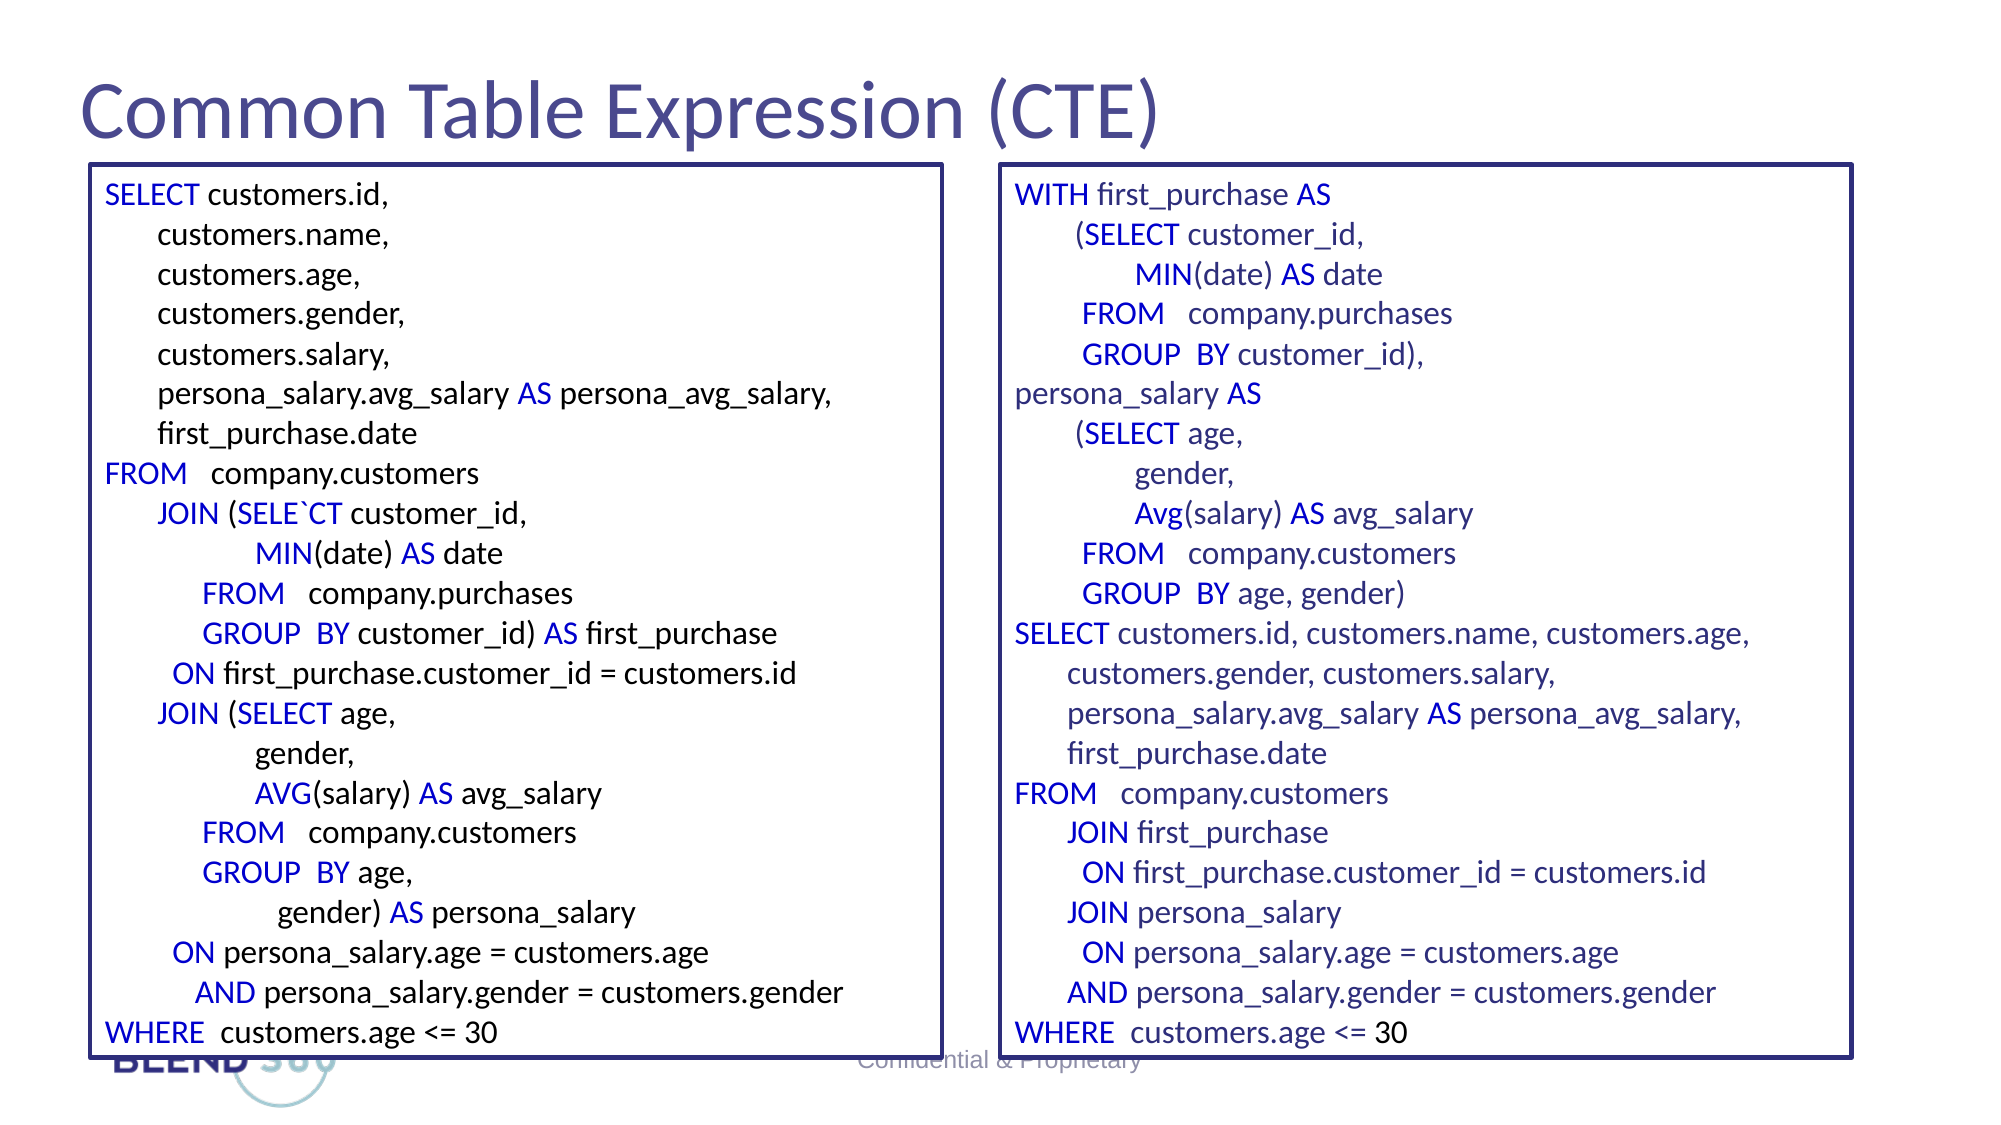

# Common Table Expression (CTE)
SELECT customers.id,
       customers.name,
       customers.age,
       customers.gender,
       customers.salary,
       persona_salary.avg_salary AS persona_avg_salary,
       first_purchase.date
FROM   company.customers
       JOIN (SELE`CT customer_id,
                    MIN(date) AS date
             FROM   company.purchases
             GROUP  BY customer_id) AS first_purchase
         ON first_purchase.customer_id = customers.id
       JOIN (SELECT age,
                    gender,
                    AVG(salary) AS avg_salary
             FROM   company.customers
             GROUP  BY age,
                       gender) AS persona_salary
         ON persona_salary.age = customers.age
            AND persona_salary.gender = customers.gender
WHERE  customers.age <= 30
WITH first_purchase AS
        (SELECT customer_id,
                MIN(date) AS date
         FROM   company.purchases
         GROUP  BY customer_id),
persona_salary AS
        (SELECT age,
                gender,
                Avg(salary) AS avg_salary
         FROM   company.customers
         GROUP  BY age, gender)
SELECT customers.id, customers.name, customers.age,
       customers.gender, customers.salary,
       persona_salary.avg_salary AS persona_avg_salary,
       first_purchase.date
FROM   company.customers
       JOIN first_purchase
         ON first_purchase.customer_id = customers.id
       JOIN persona_salary
         ON persona_salary.age = customers.age
       AND persona_salary.gender = customers.gender
WHERE  customers.age <= 30